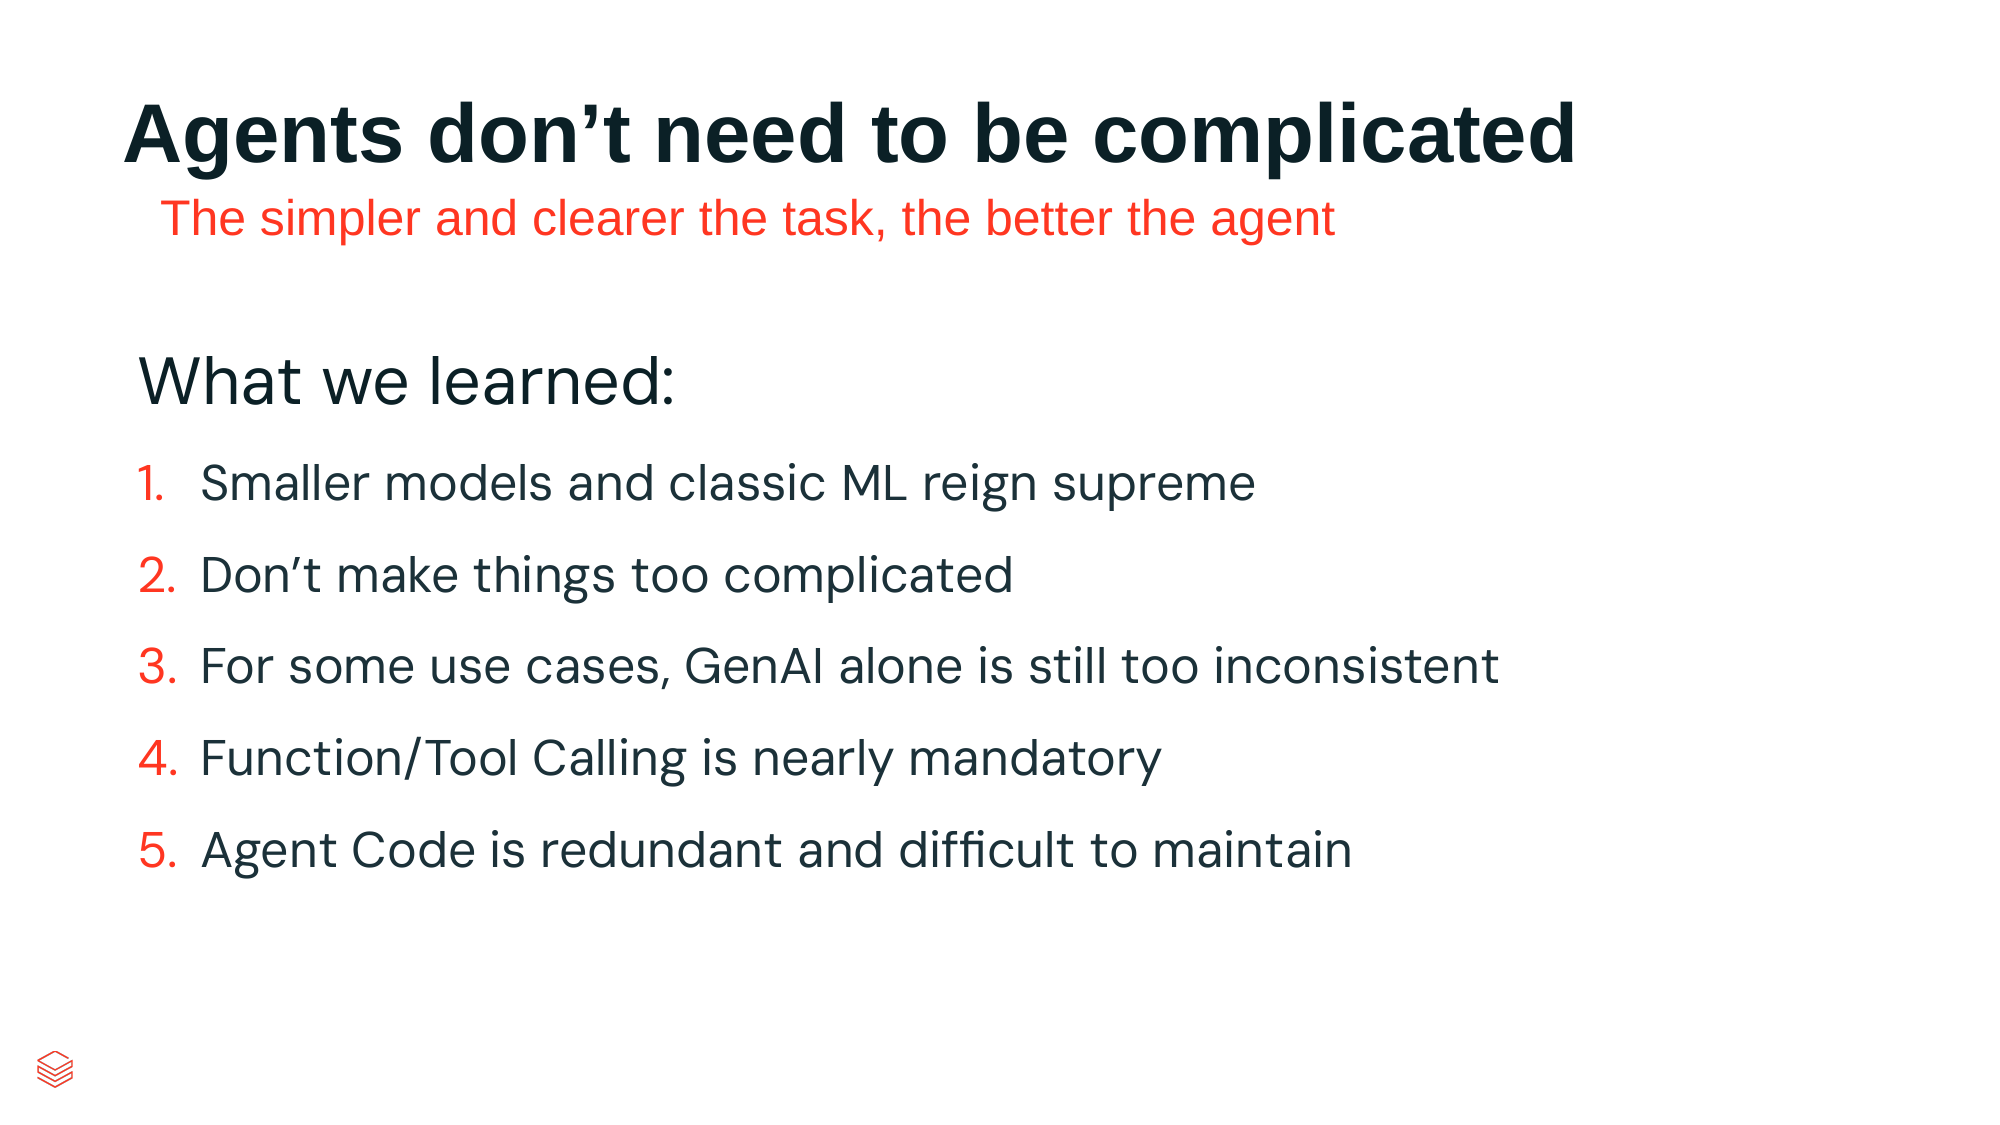

# Agents don’t need to be complicated
The simpler and clearer the task, the better the agent
What we learned:
Smaller models and classic ML reign supreme
Don’t make things too complicated
For some use cases, GenAI alone is still too inconsistent
Function/Tool Calling is nearly mandatory
Agent Code is redundant and difficult to maintain